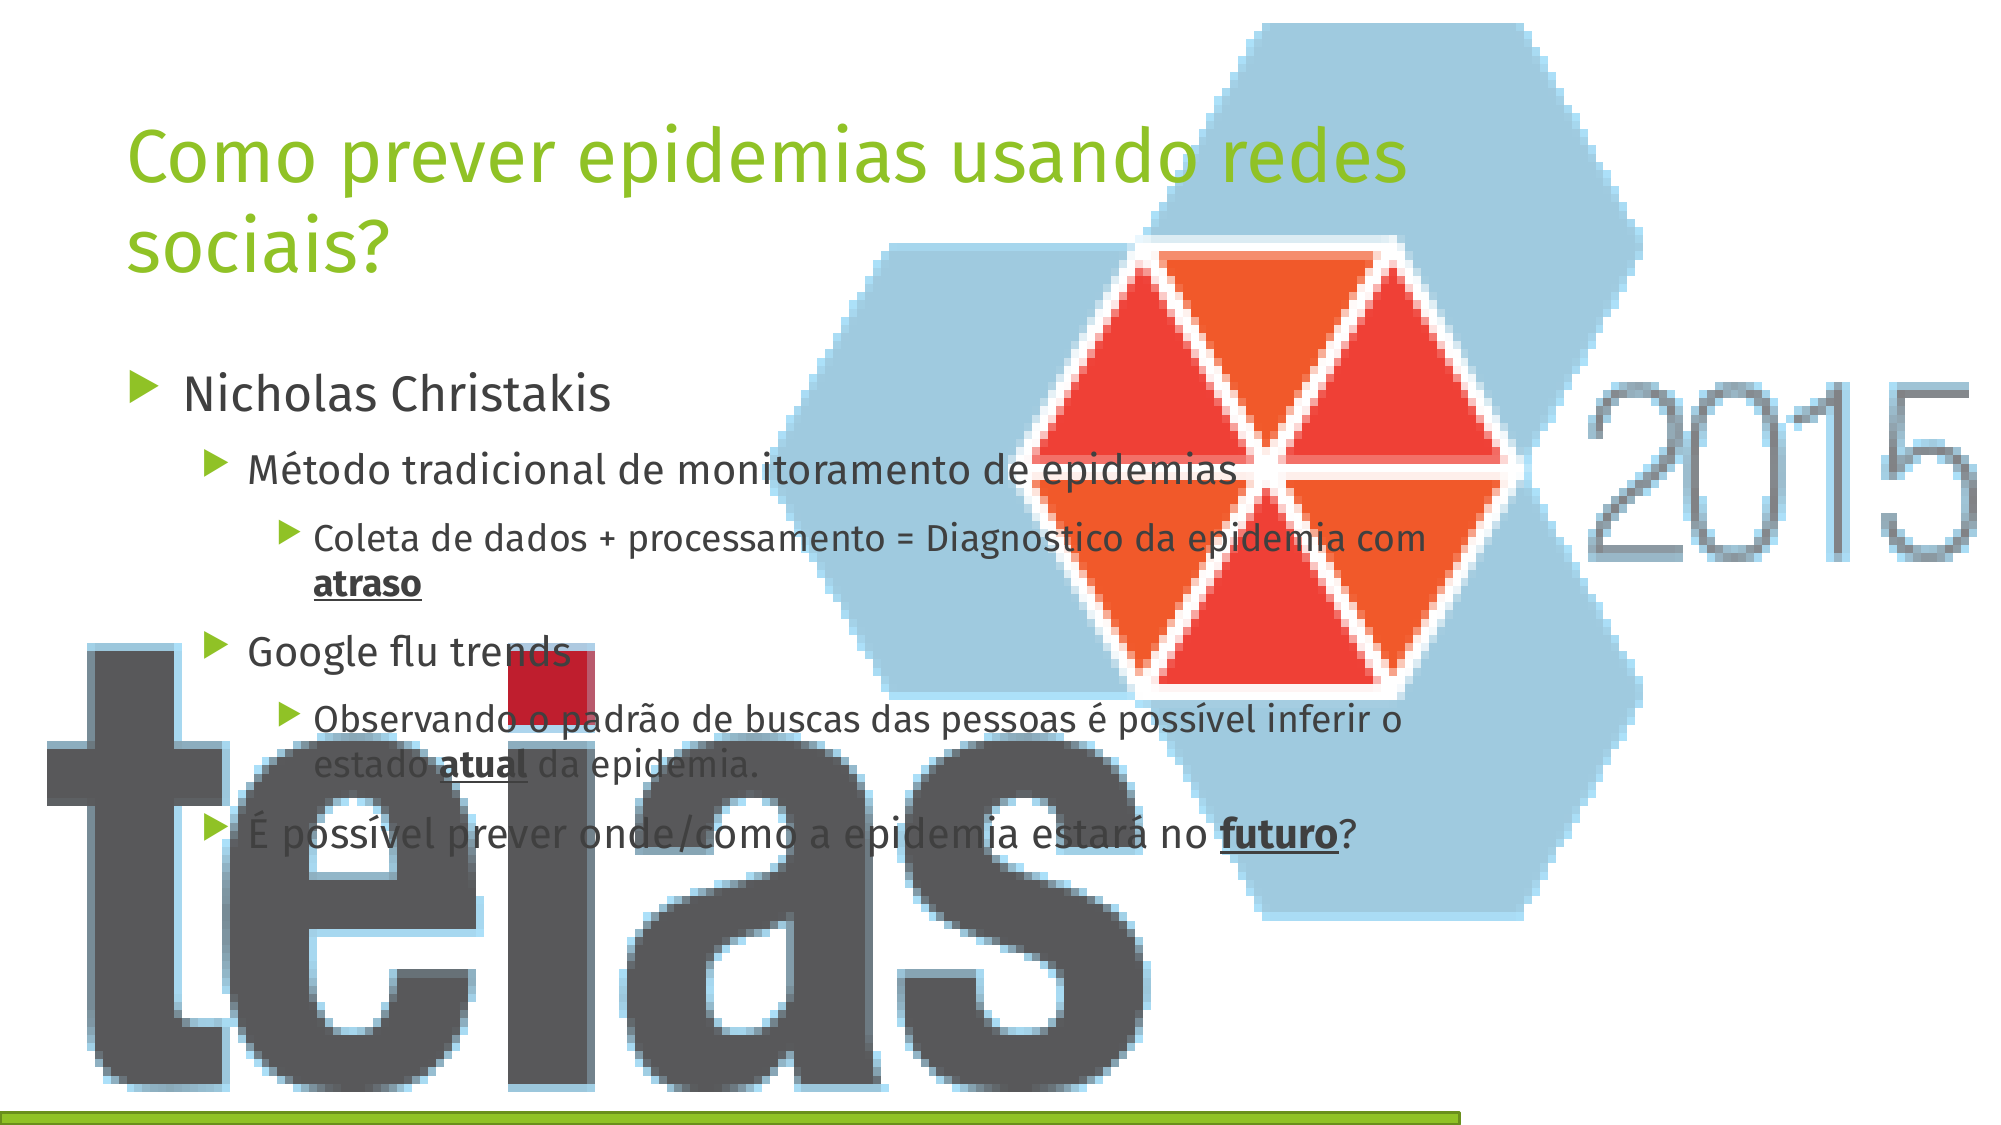

# Como prever epidemias usando redes sociais?
Nicholas Christakis
Método tradicional de monitoramento de epidemias
Coleta de dados + processamento = Diagnostico da epidemia com atraso
Google flu trends
Observando o padrão de buscas das pessoas é possível inferir o estado atual da epidemia.
É possível prever onde/como a epidemia estará no futuro?